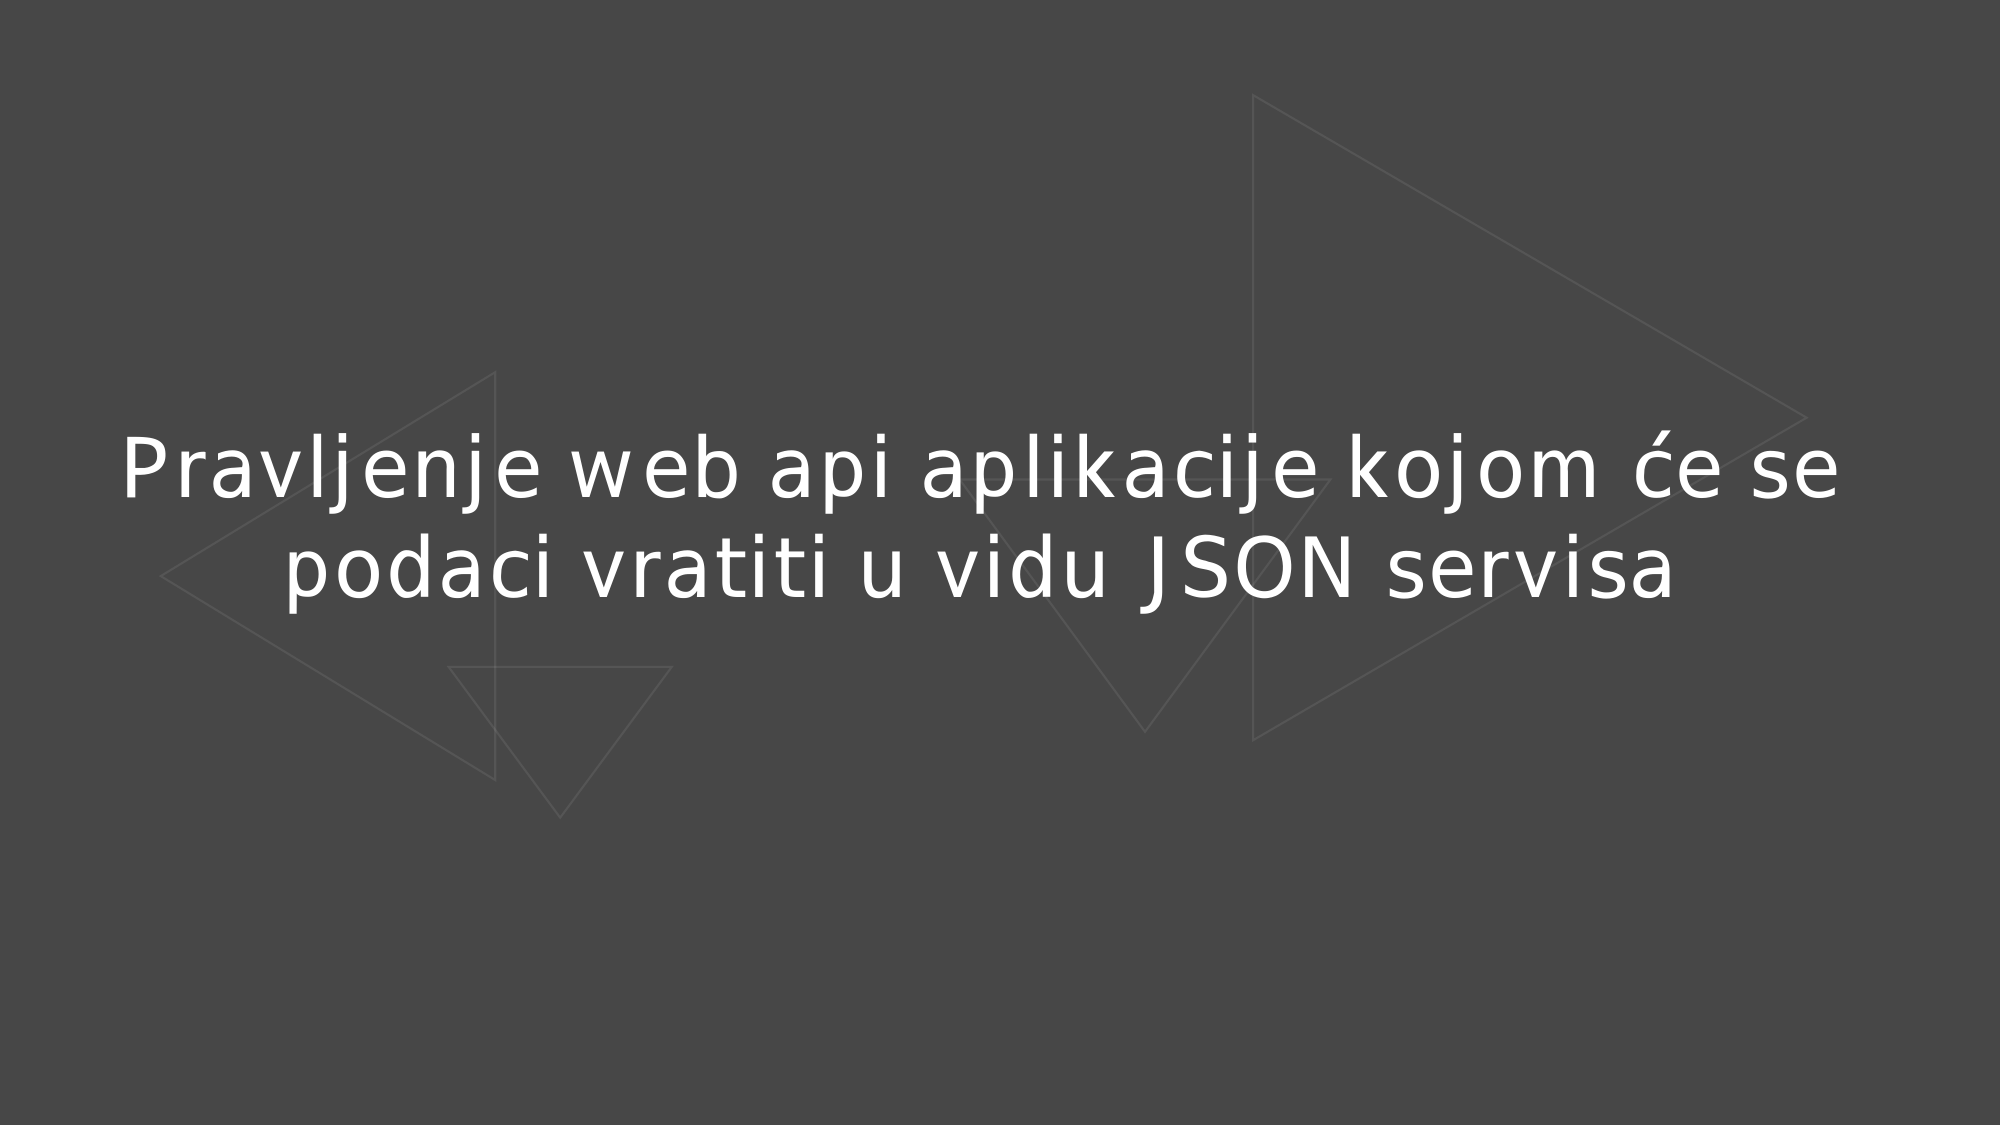

Pravljenje web api aplikacije kojom će se podaci vratiti u vidu JSON servisa